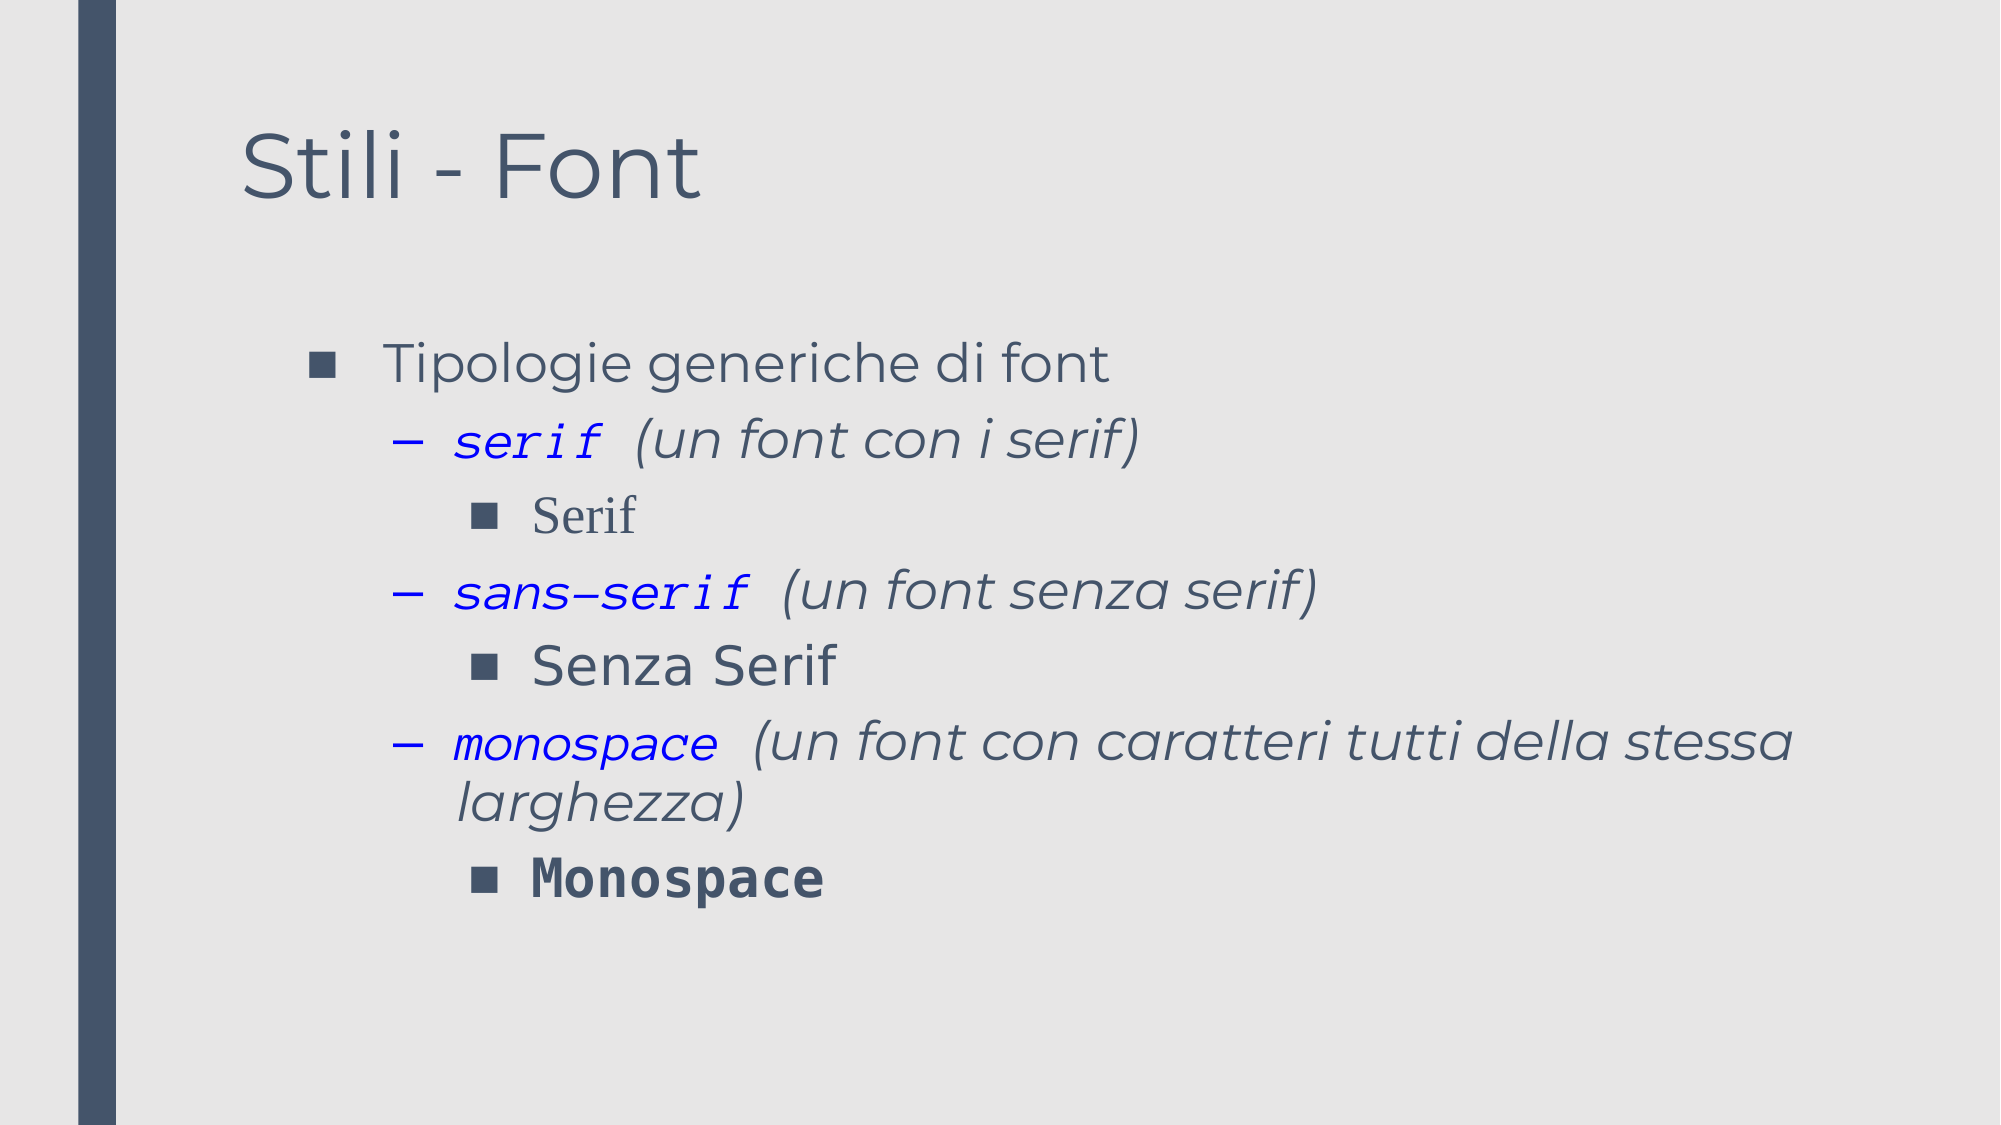

# Stili - Font
 Tipologie generiche di font
serif (un font con i serif)
Serif
sans-serif (un font senza serif)
Senza Serif
monospace (un font con caratteri tutti della stessa larghezza)
Monospace